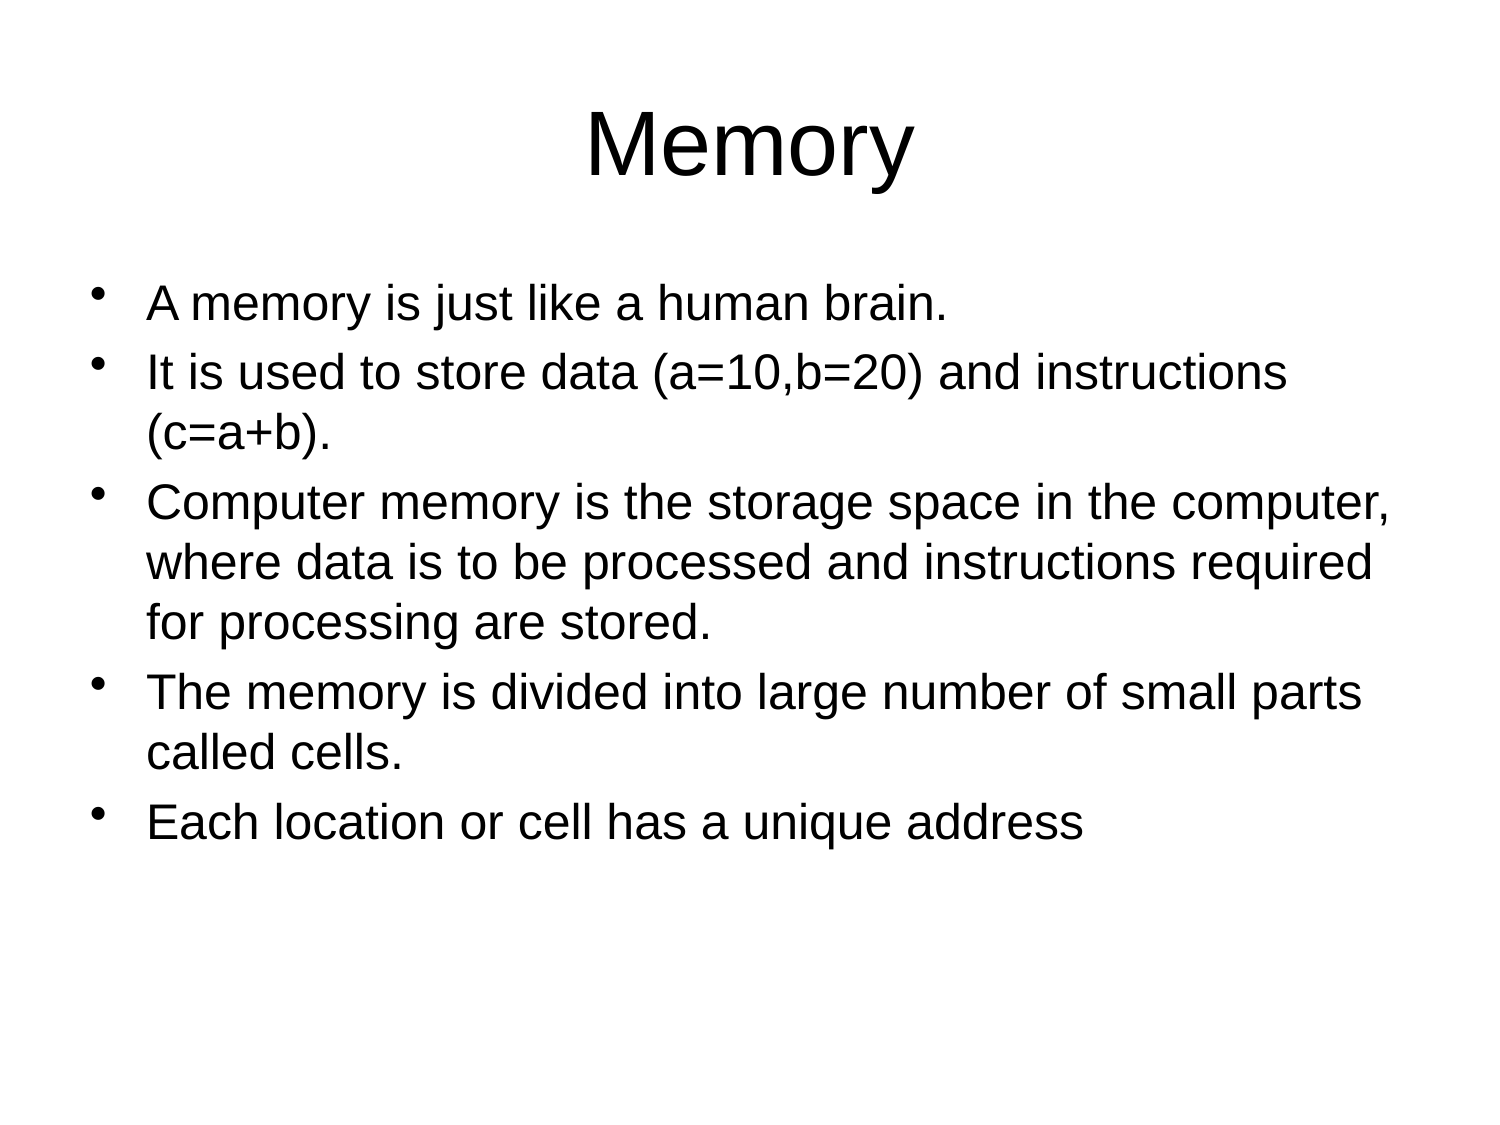

# Memory
A memory is just like a human brain.
It is used to store data (a=10,b=20) and instructions (c=a+b).
Computer memory is the storage space in the computer, where data is to be processed and instructions required for processing are stored.
The memory is divided into large number of small parts called cells.
Each location or cell has a unique address